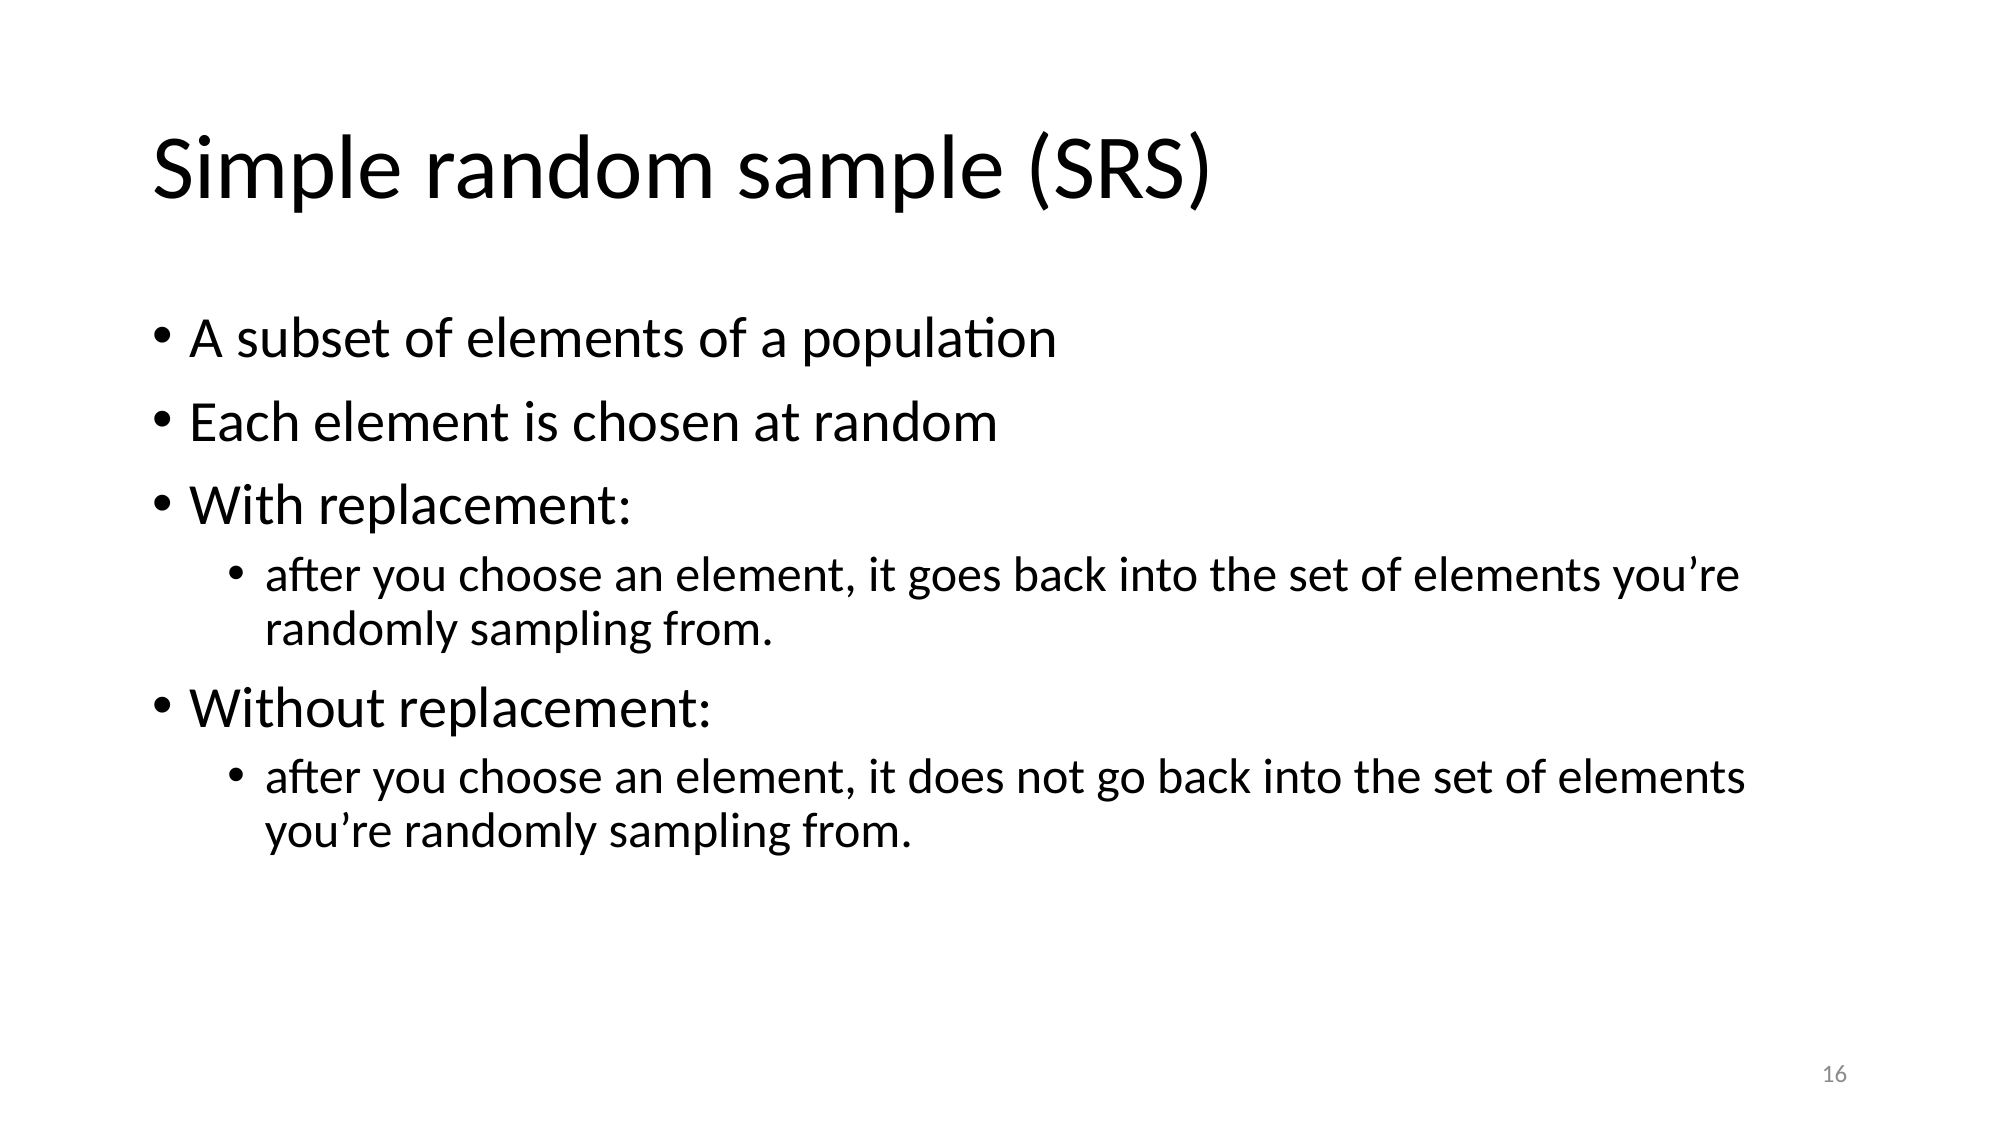

# Simple random sample (SRS)
A subset of elements of a population
Each element is chosen at random
With replacement:
after you choose an element, it goes back into the set of elements you’re randomly sampling from.
Without replacement:
after you choose an element, it does not go back into the set of elements you’re randomly sampling from.

16